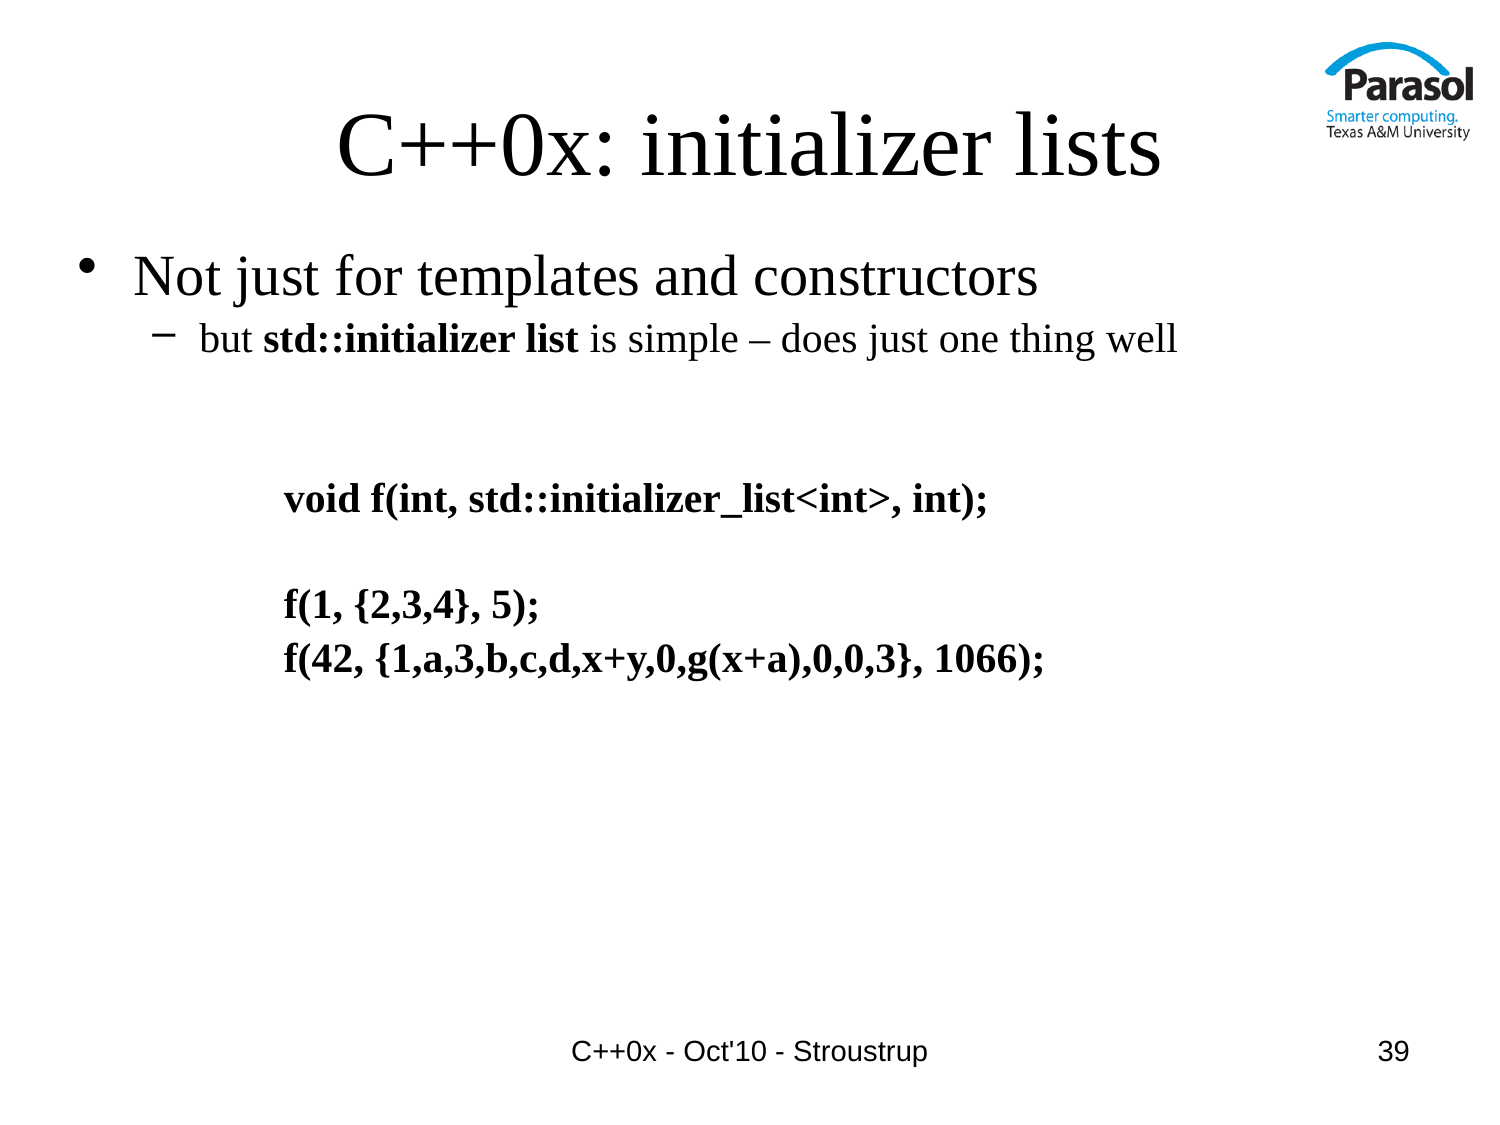

# C++0x: initializer lists
Not just for templates and constructors
but std::initializer list is simple – does just one thing well

		void f(int, std::initializer_list<int>, int);

		f(1, {2,3,4}, 5);
		f(42, {1,a,3,b,c,d,x+y,0,g(x+a),0,0,3}, 1066);
C++0x - Oct'10 - Stroustrup
39